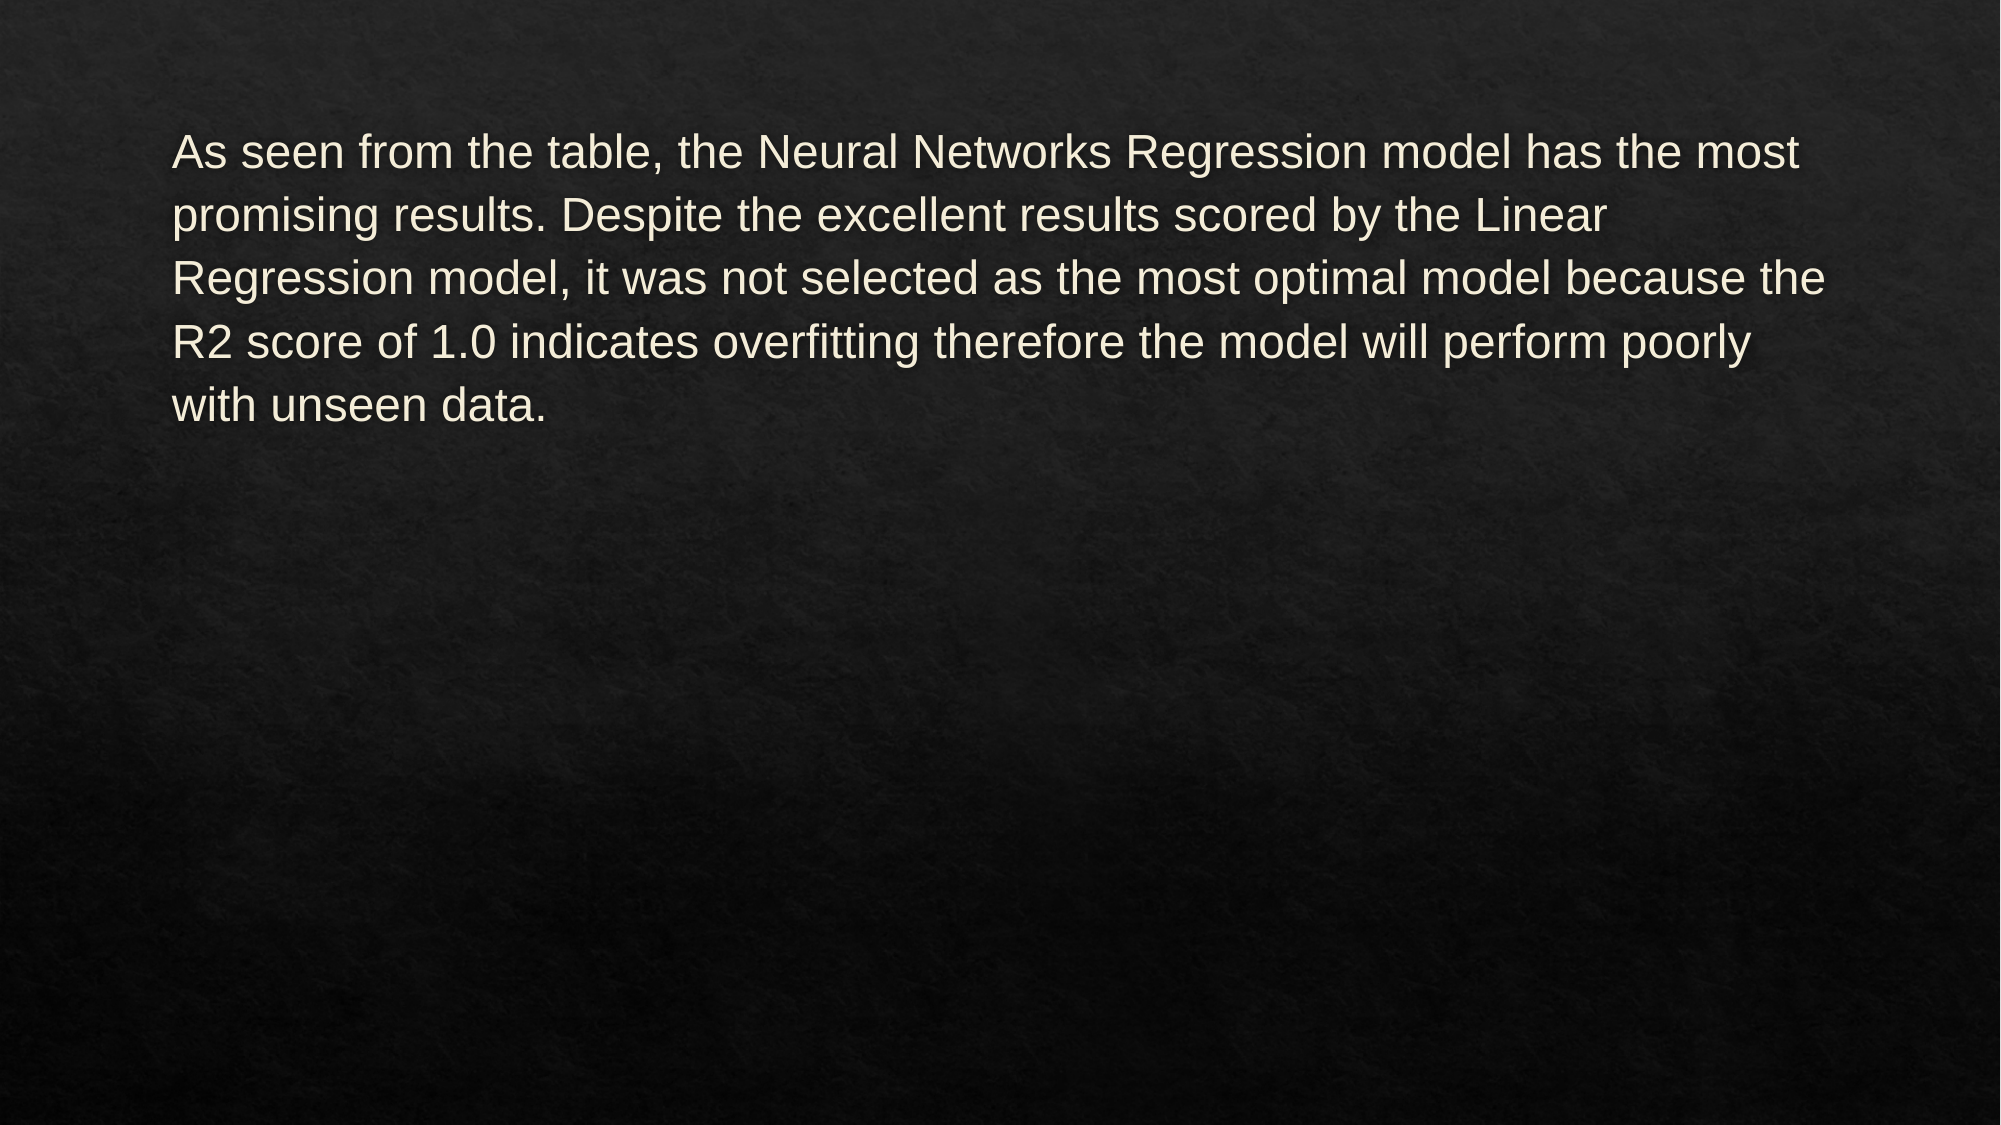

As seen from the table, the Neural Networks Regression model has the most promising results. Despite the excellent results scored by the Linear Regression model, it was not selected as the most optimal model because the R2 score of 1.0 indicates overfitting therefore the model will perform poorly with unseen data.